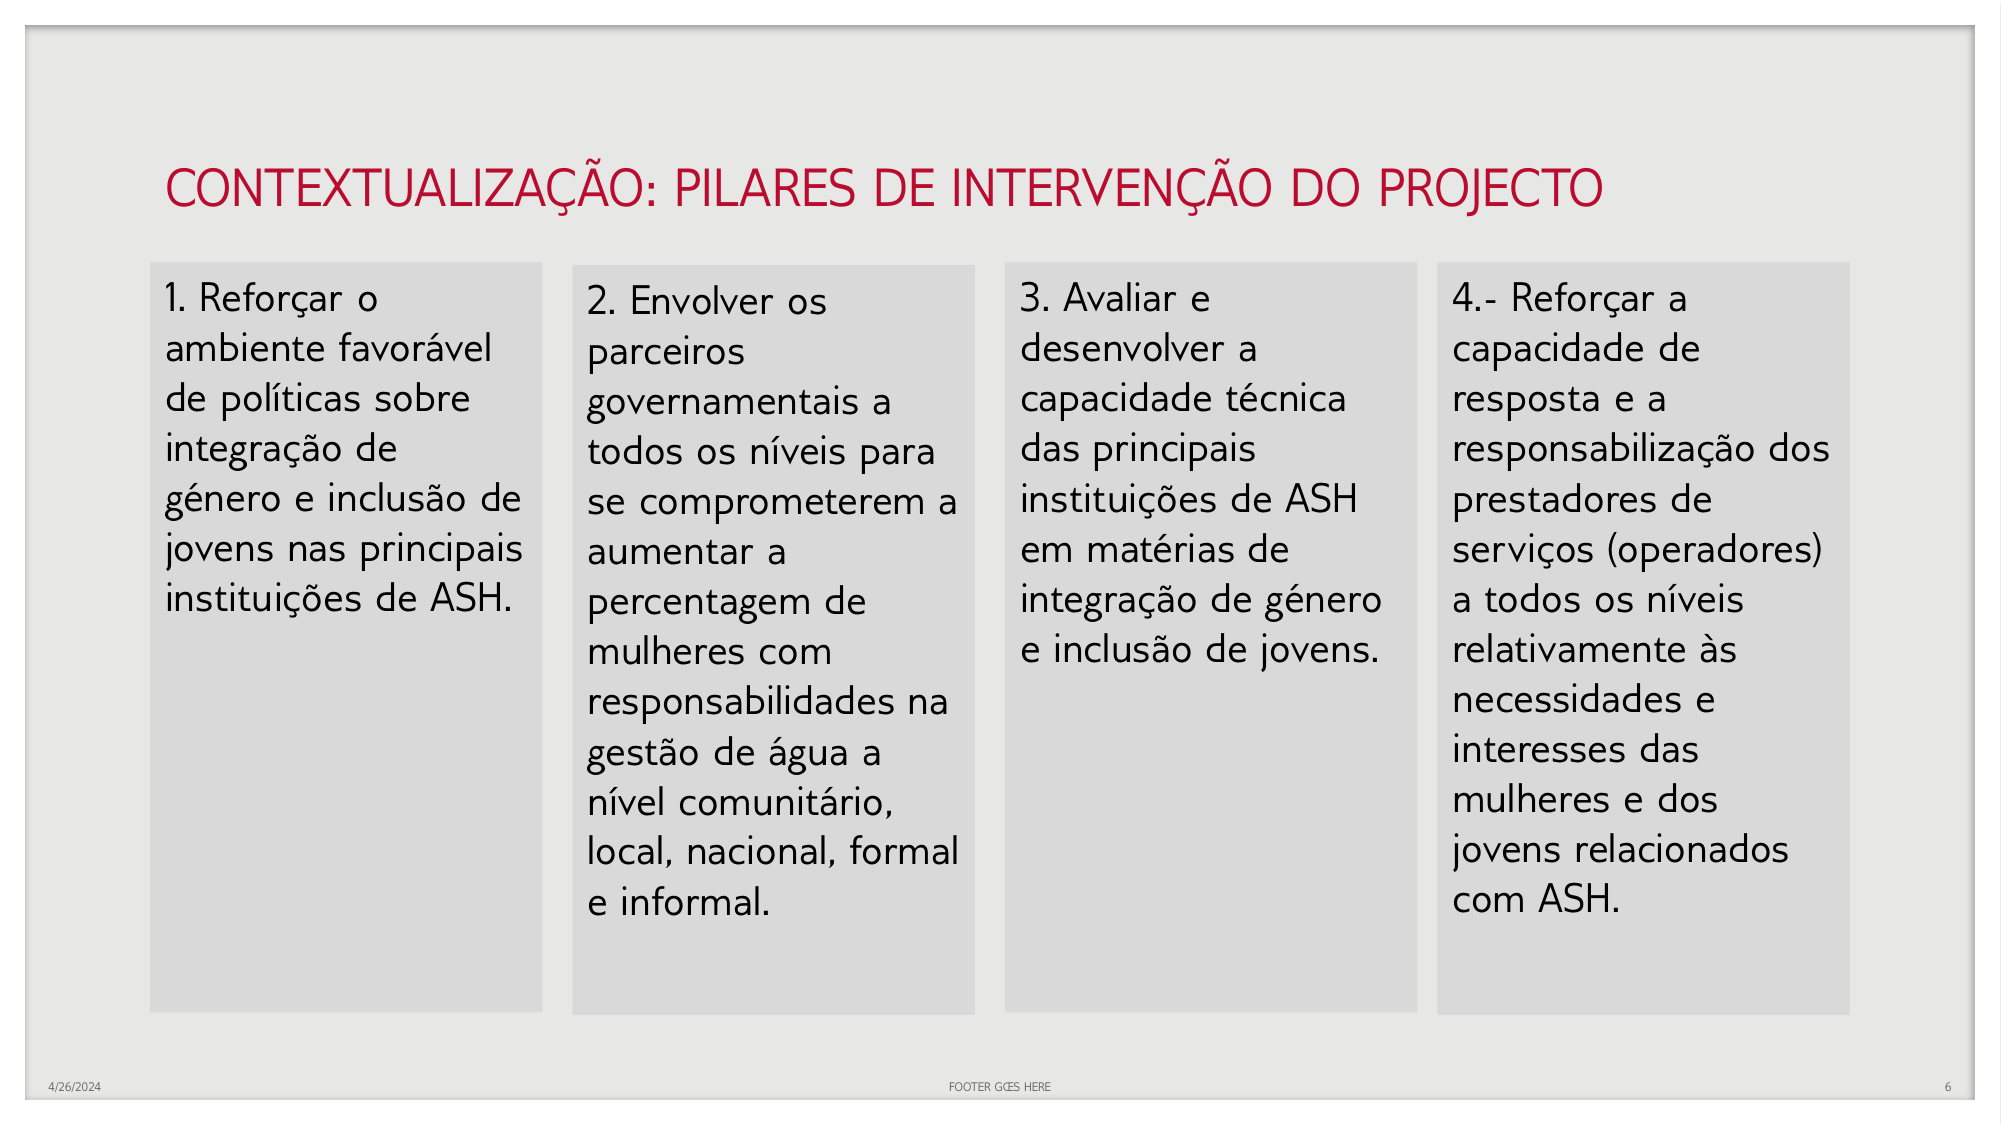

# CONTEXTUALIZAÇÃO: PILARES DE INTERVENÇÃO DO PROJECTO
1. Reforçar o ambiente favorável de políticas sobre integração de género e inclusão de jovens nas principais instituições de ASH.
3. Avaliar e desenvolver a capacidade técnica das principais instituições de ASH em matérias de integração de género e inclusão de jovens.
4.- Reforçar a capacidade de resposta e a responsabilização dos prestadores de serviços (operadores) a todos os níveis relativamente às necessidades e interesses das mulheres e dos jovens relacionados com ASH.
2. Envolver os parceiros governamentais a todos os níveis para se comprometerem a aumentar a percentagem de mulheres com responsabilidades na gestão de água a nível comunitário, local, nacional, formal e informal.
4/26/2024
FOOTER GOES HERE
6